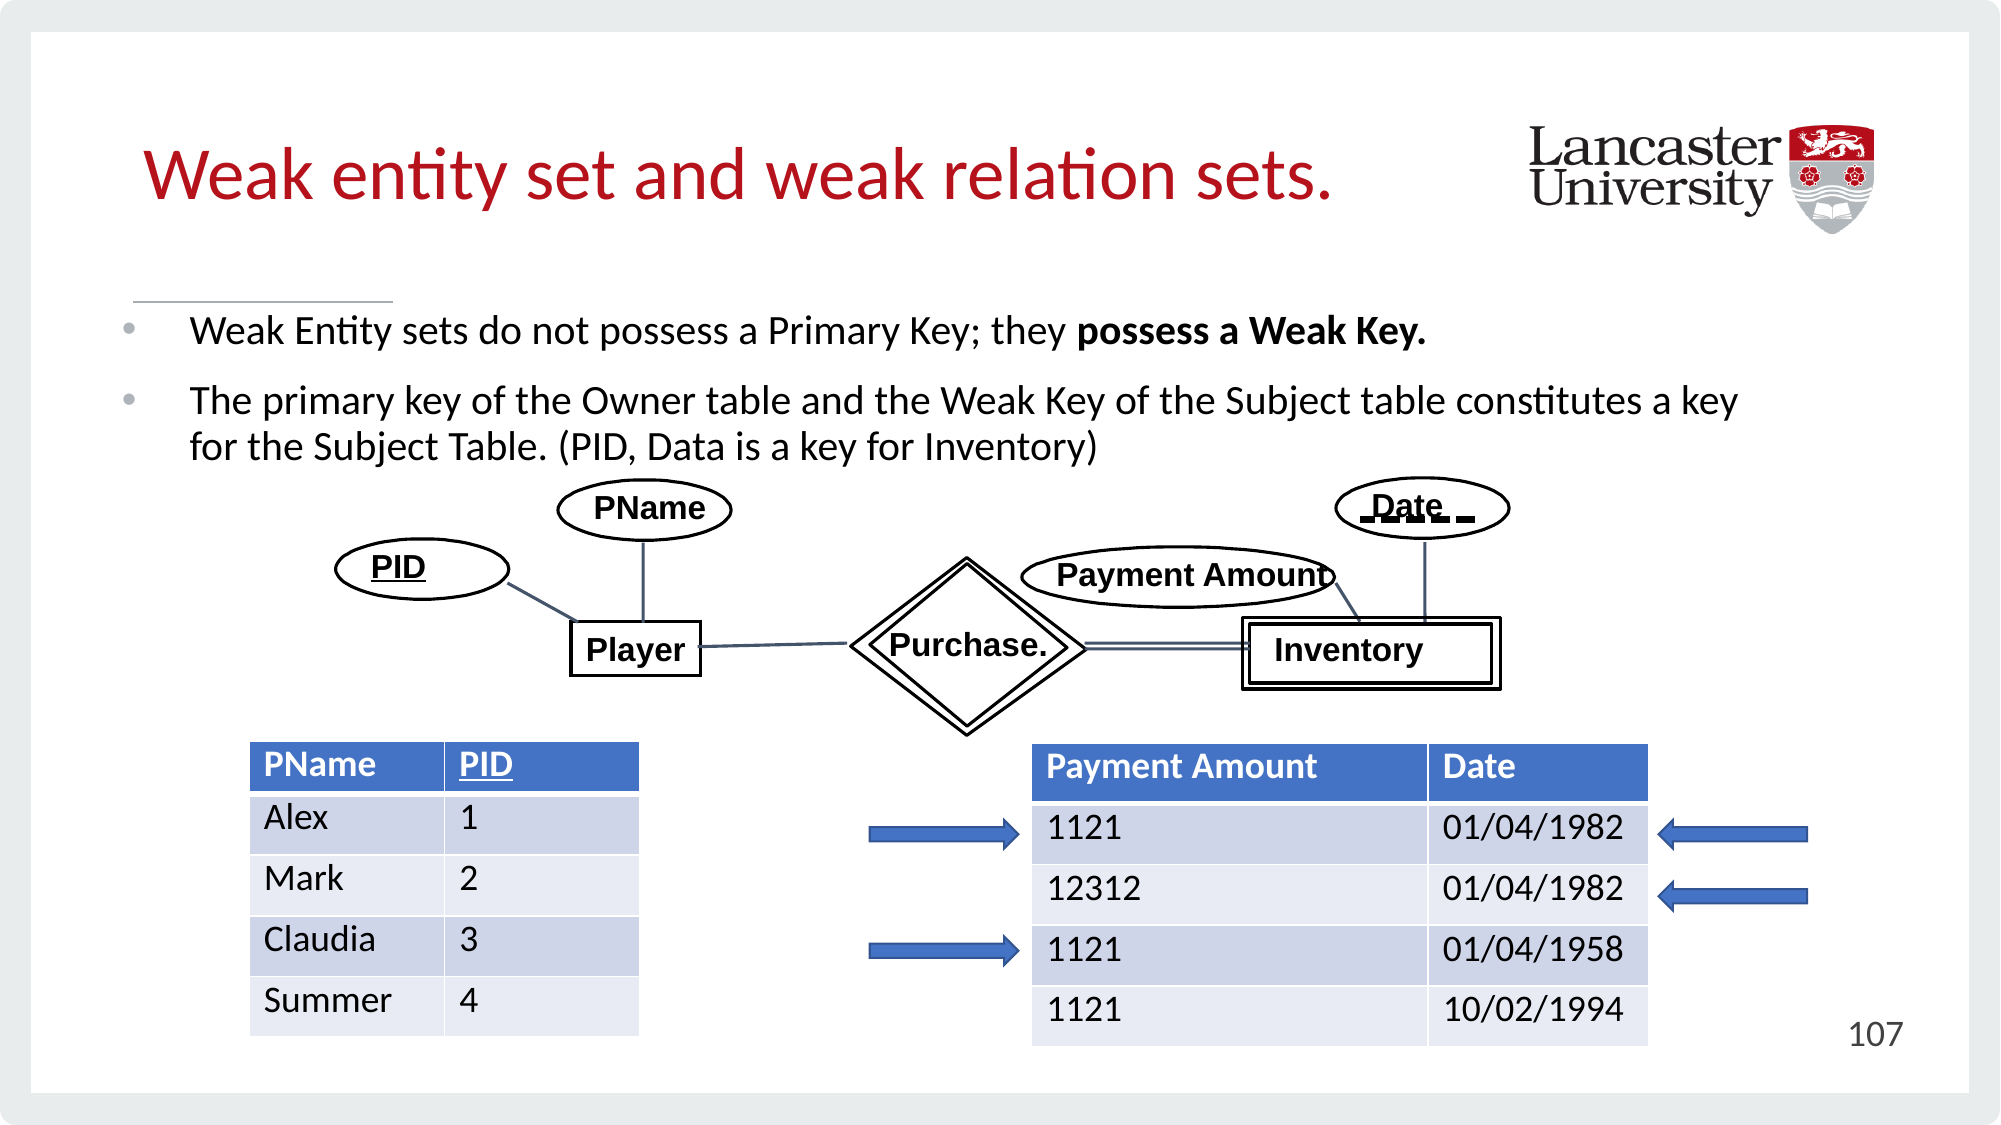

# Weak entity set and weak relation sets.
Weak Entity sets do not possess a Primary Key; they possess a Weak Key.
The primary key of the Owner table and the Weak Key of the Subject table constitutes a key for the Subject Table. (PID, Data is a key for Inventory)
Date

PName

PID

Payment Amount

Purchase.

Inventory
Player

| PName | PID |
| --- | --- |
| Alex | 1 |
| Mark | 2 |
| Claudia | 3 |
| Summer | 4 |
| Payment Amount | Date |
| --- | --- |
| 1121 | 01/04/1982 |
| 12312 | 01/04/1982 |
| 1121 | 01/04/1958 |
| 1121 | 10/02/1994 |

107